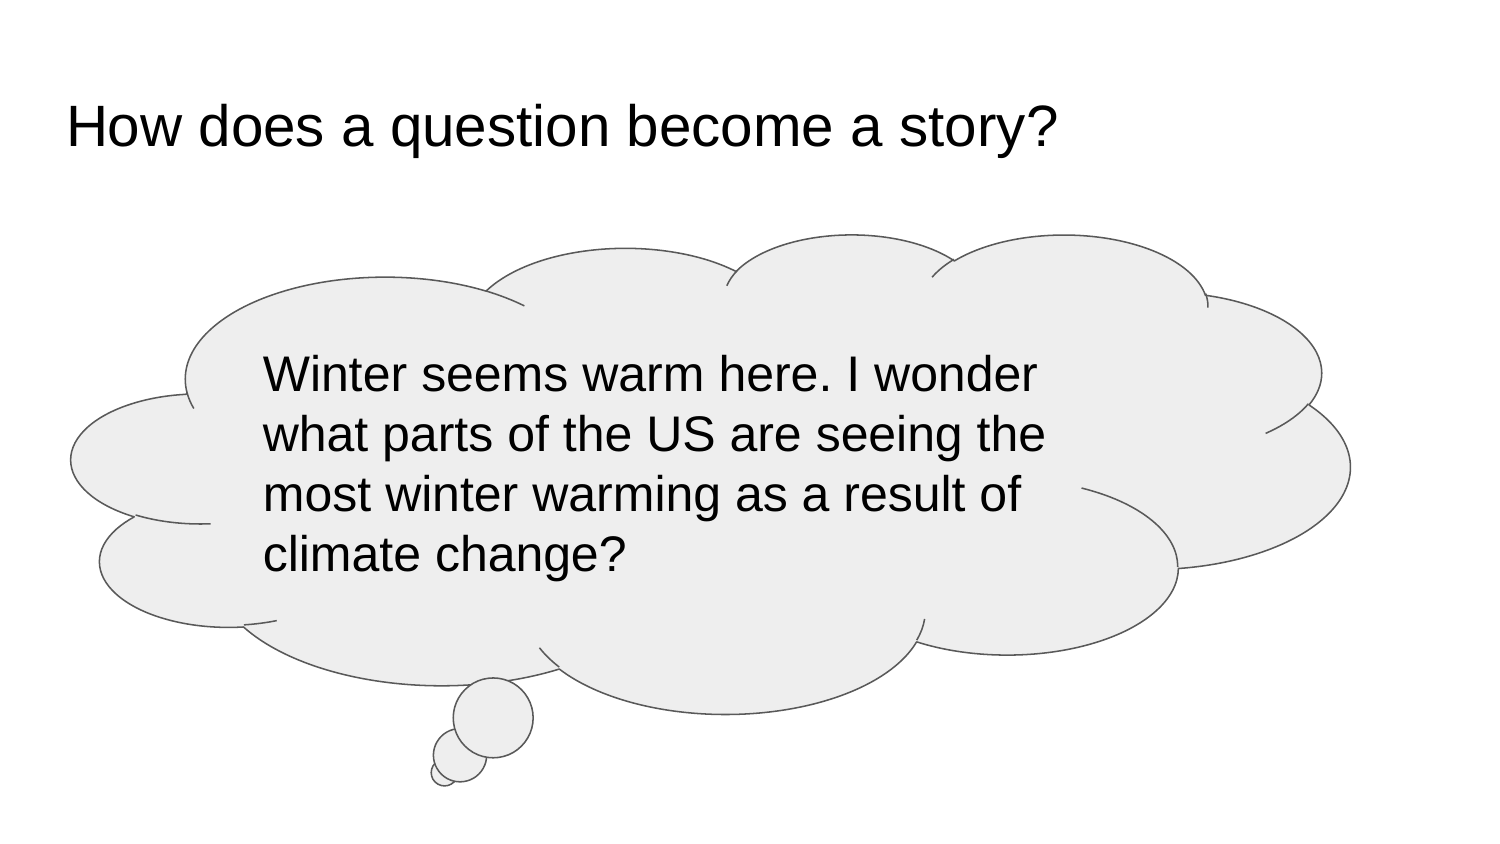

# How does a question become a story?

Winter seems warm here. I wonder what parts of the US are seeing the most winter warming as a result of climate change?